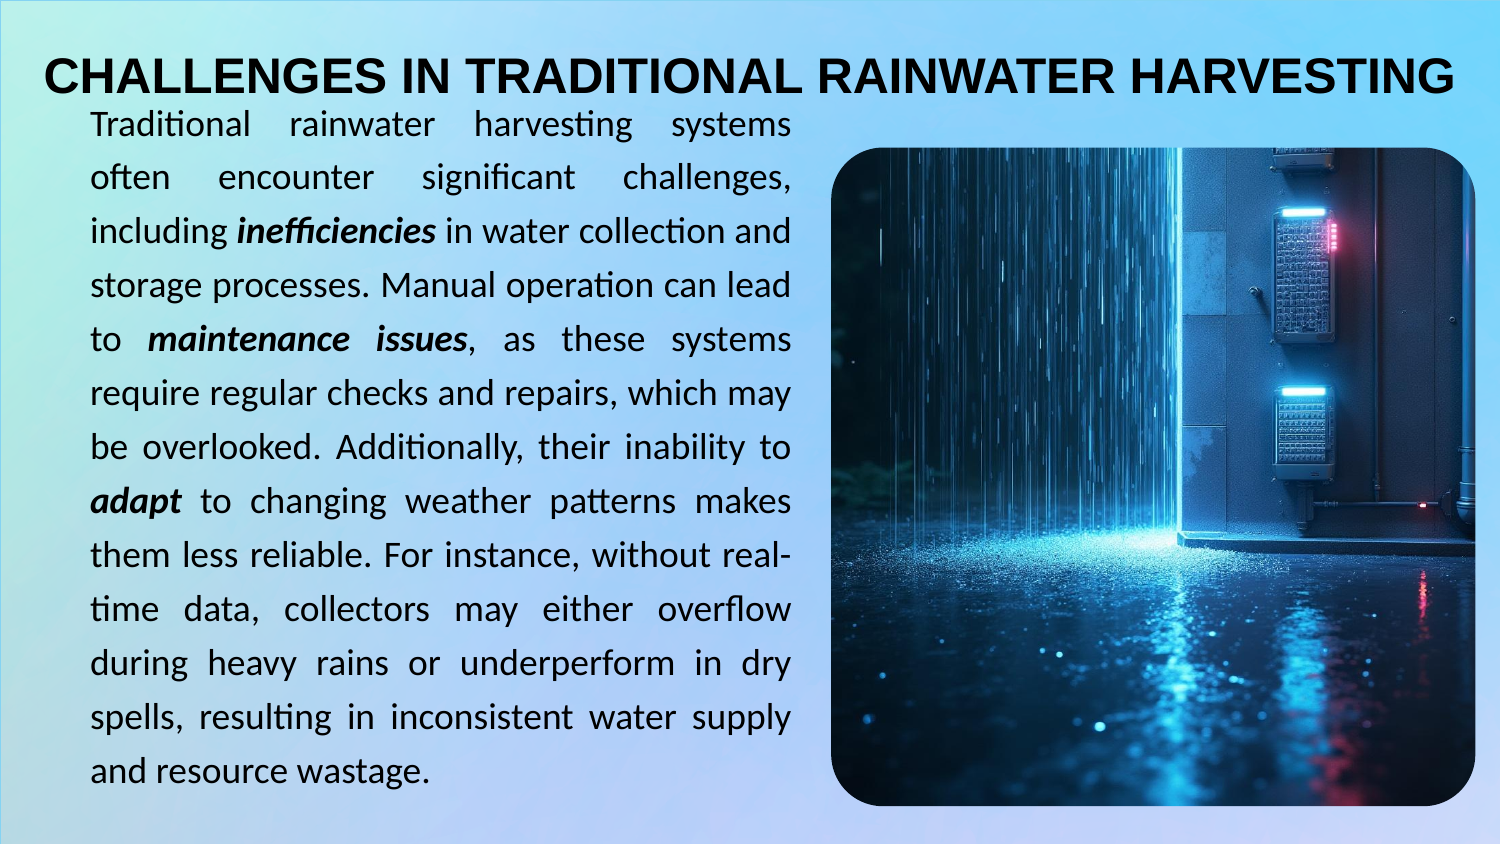

# CHALLENGES IN TRADITIONAL RAINWATER HARVESTING
Traditional rainwater harvesting systems often encounter significant challenges, including inefficiencies in water collection and storage processes. Manual operation can lead to maintenance issues, as these systems require regular checks and repairs, which may be overlooked. Additionally, their inability to adapt to changing weather patterns makes them less reliable. For instance, without real-time data, collectors may either overflow during heavy rains or underperform in dry spells, resulting in inconsistent water supply and resource wastage.